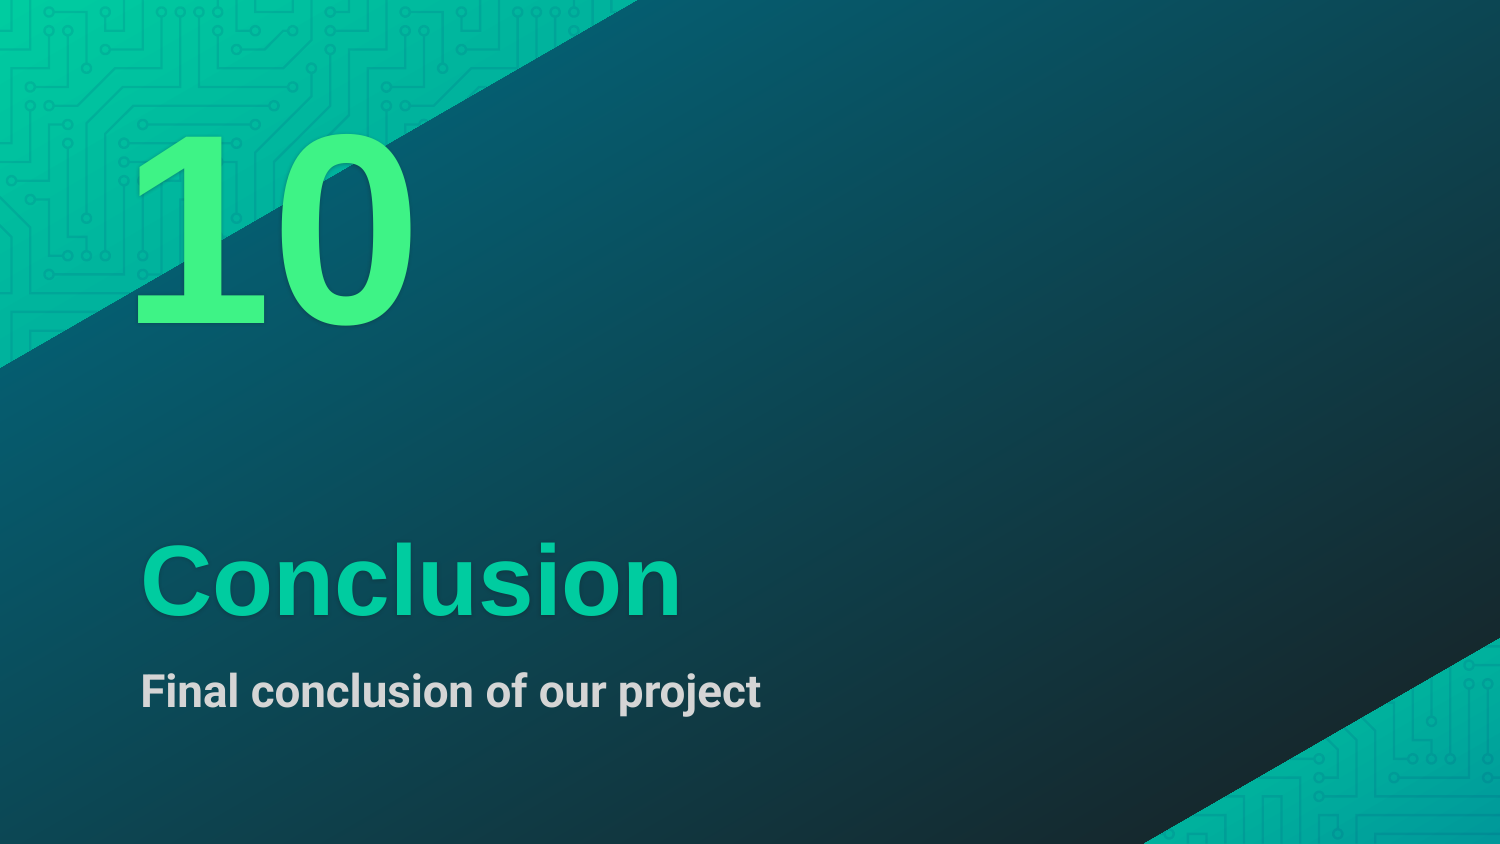

10
# Conclusion
Final conclusion of our project